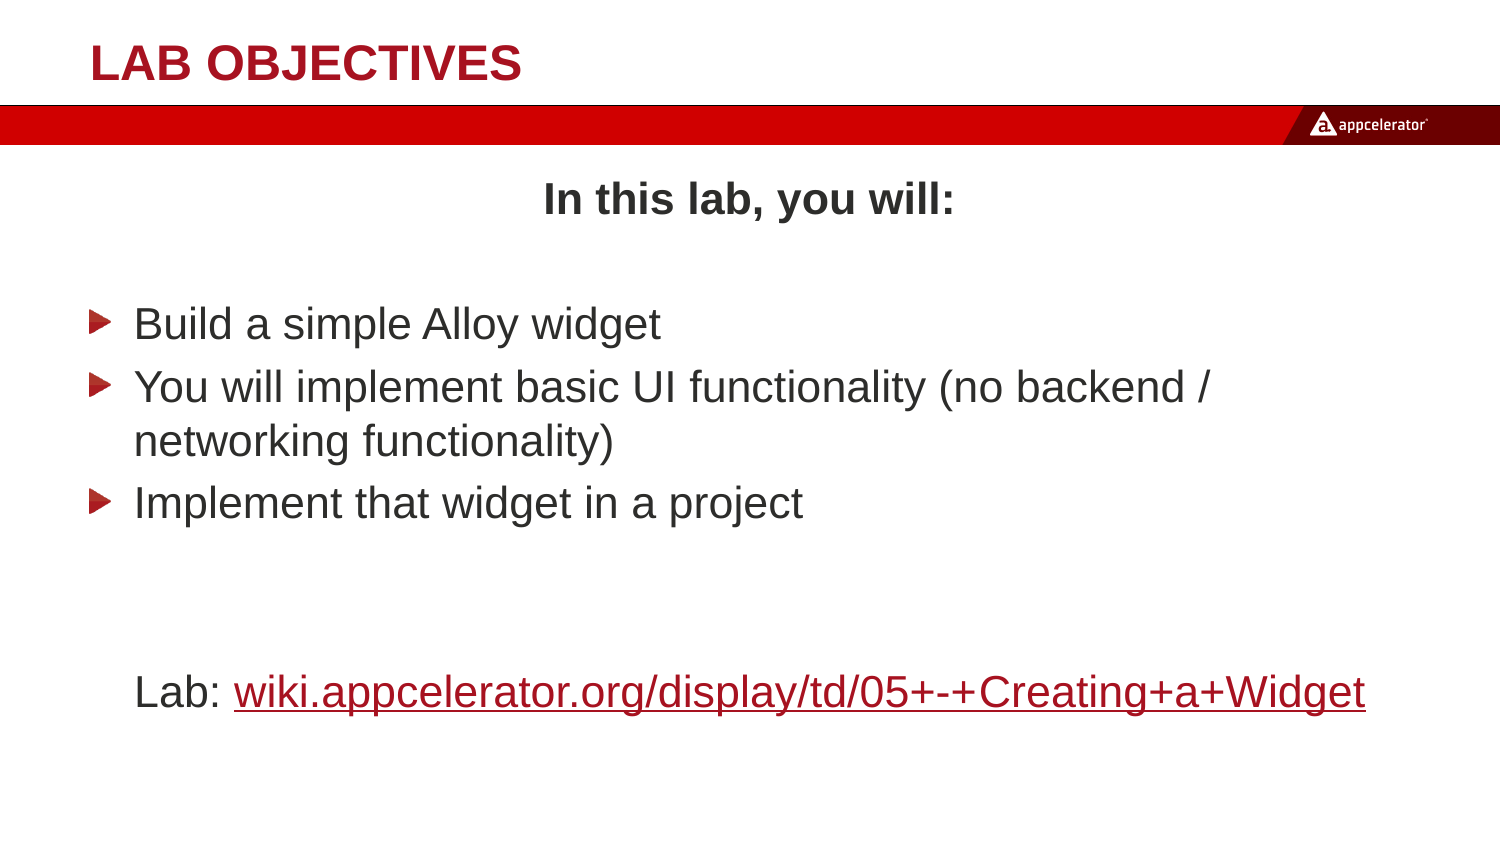

# Lab Objectives
In this lab, you will:

Build a simple Alloy widget
You will implement basic UI functionality (no backend / networking functionality)
Implement that widget in a project

Lab: wiki.appcelerator.org/display/td/05+-+Creating+a+Widget